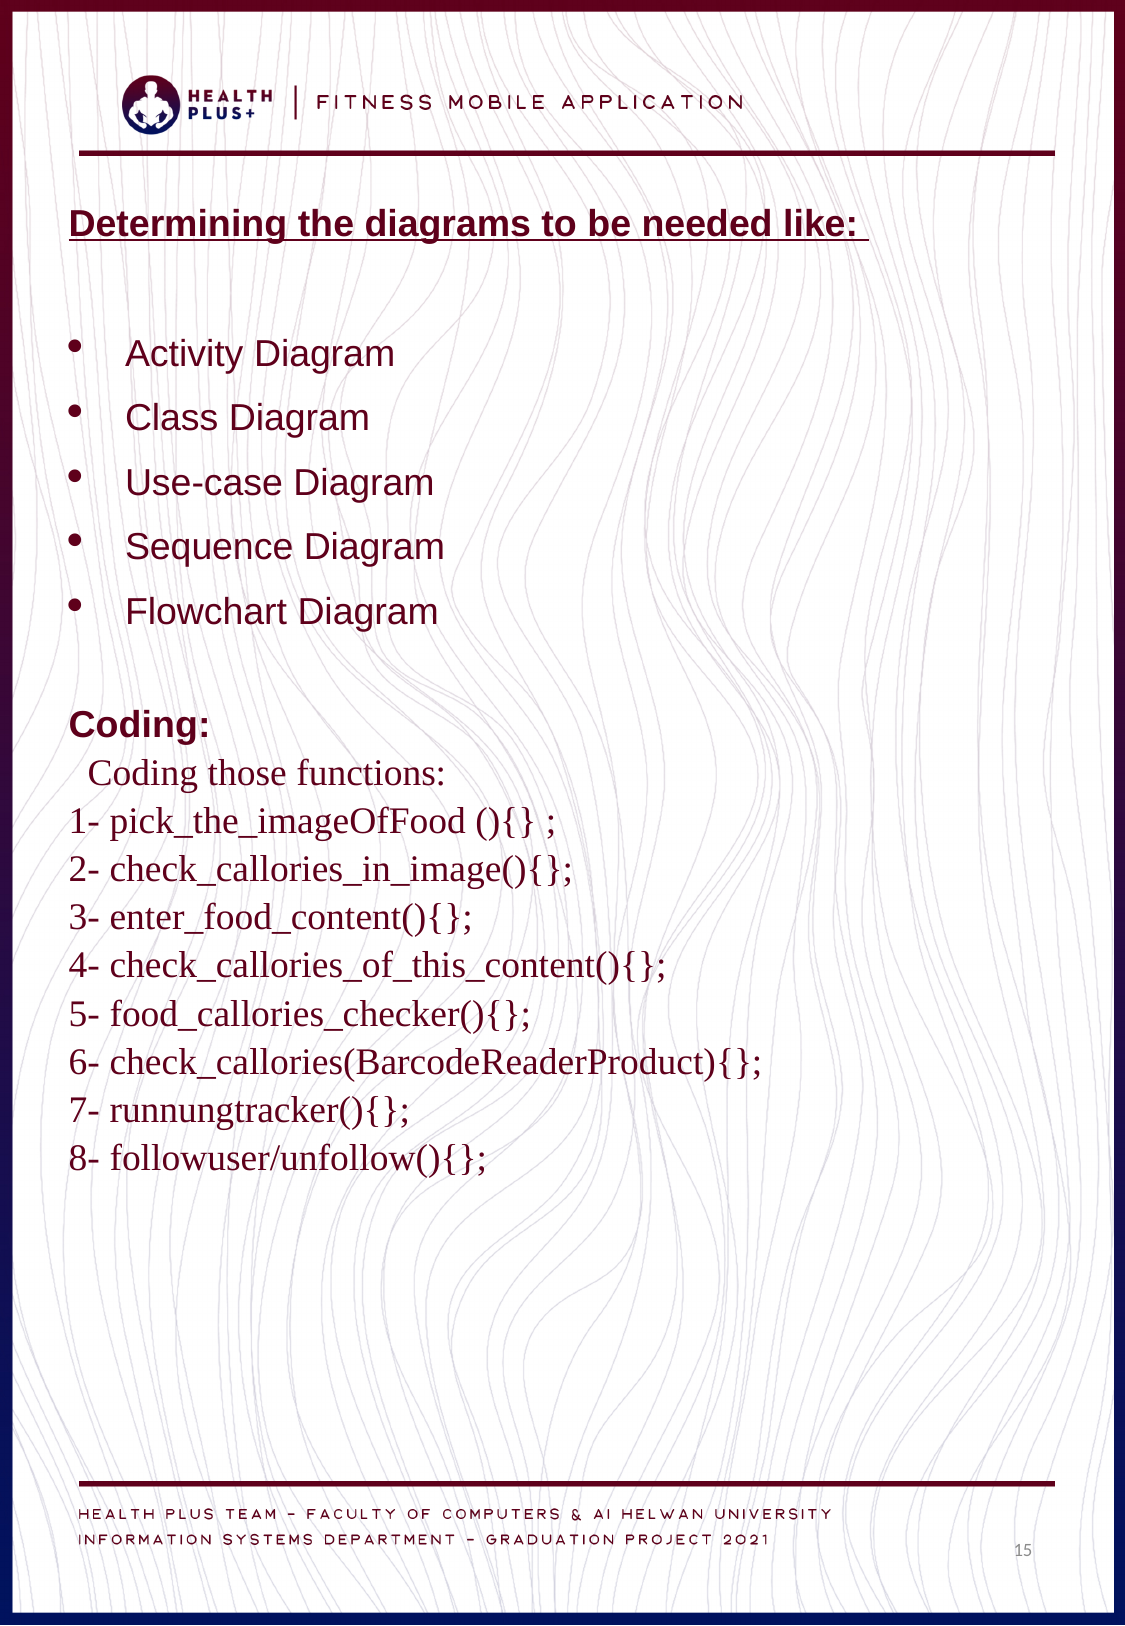

Determining the diagrams to be needed like:

Activity Diagram
Class Diagram
Use-case Diagram
Sequence Diagram
Flowchart Diagram

Coding:
  Coding those functions:
1- pick_the_imageOfFood (){} ;
2- check_callories_in_image(){};
3- enter_food_content(){};
4- check_callories_of_this_content(){};
5- food_callories_checker(){};
6- check_callories(BarcodeReaderProduct){};
7- runnungtracker(){};
8- followuser/unfollow(){};
15